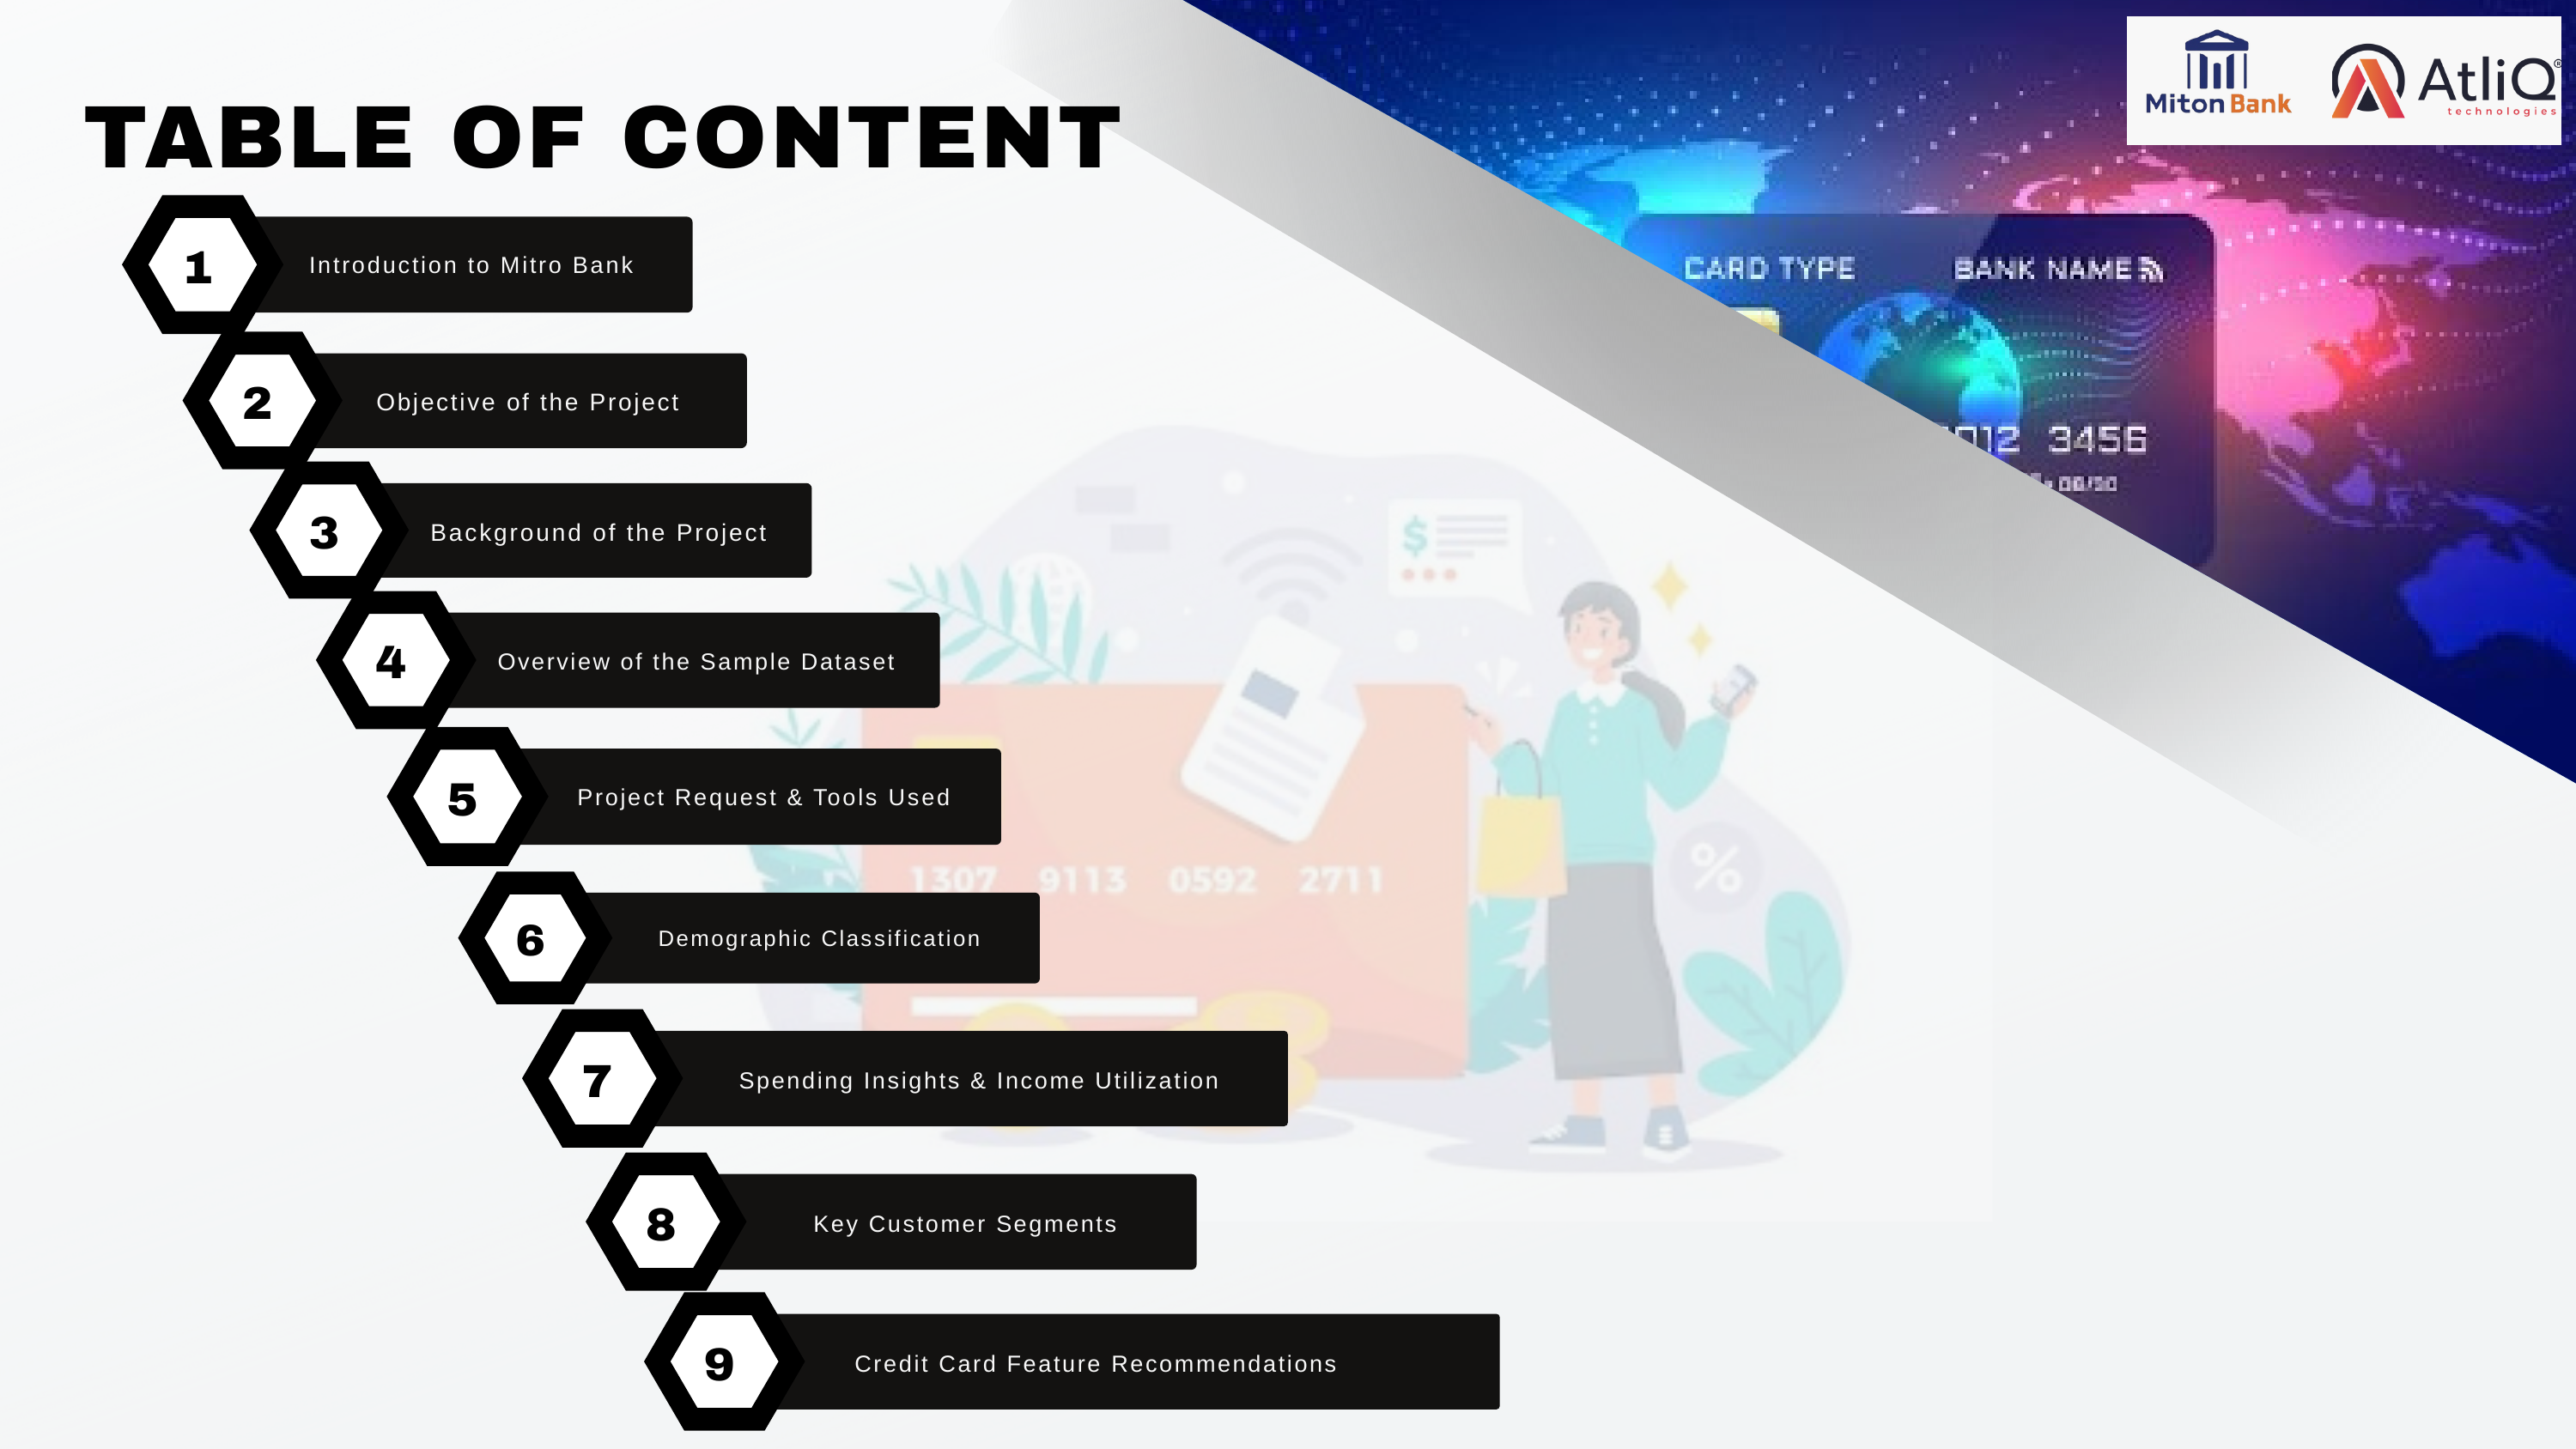

TABLE OF CONTENT

1
Introduction to Mitro Bank

2
Objective of the Project

3
Background of the Project

4
Overview of the Sample Dataset

5
Project Request & Tools Used

6
Demographic Classification

7
Spending Insights & Income Utilization

8
Key Customer Segments

9
Credit Card Feature Recommendations